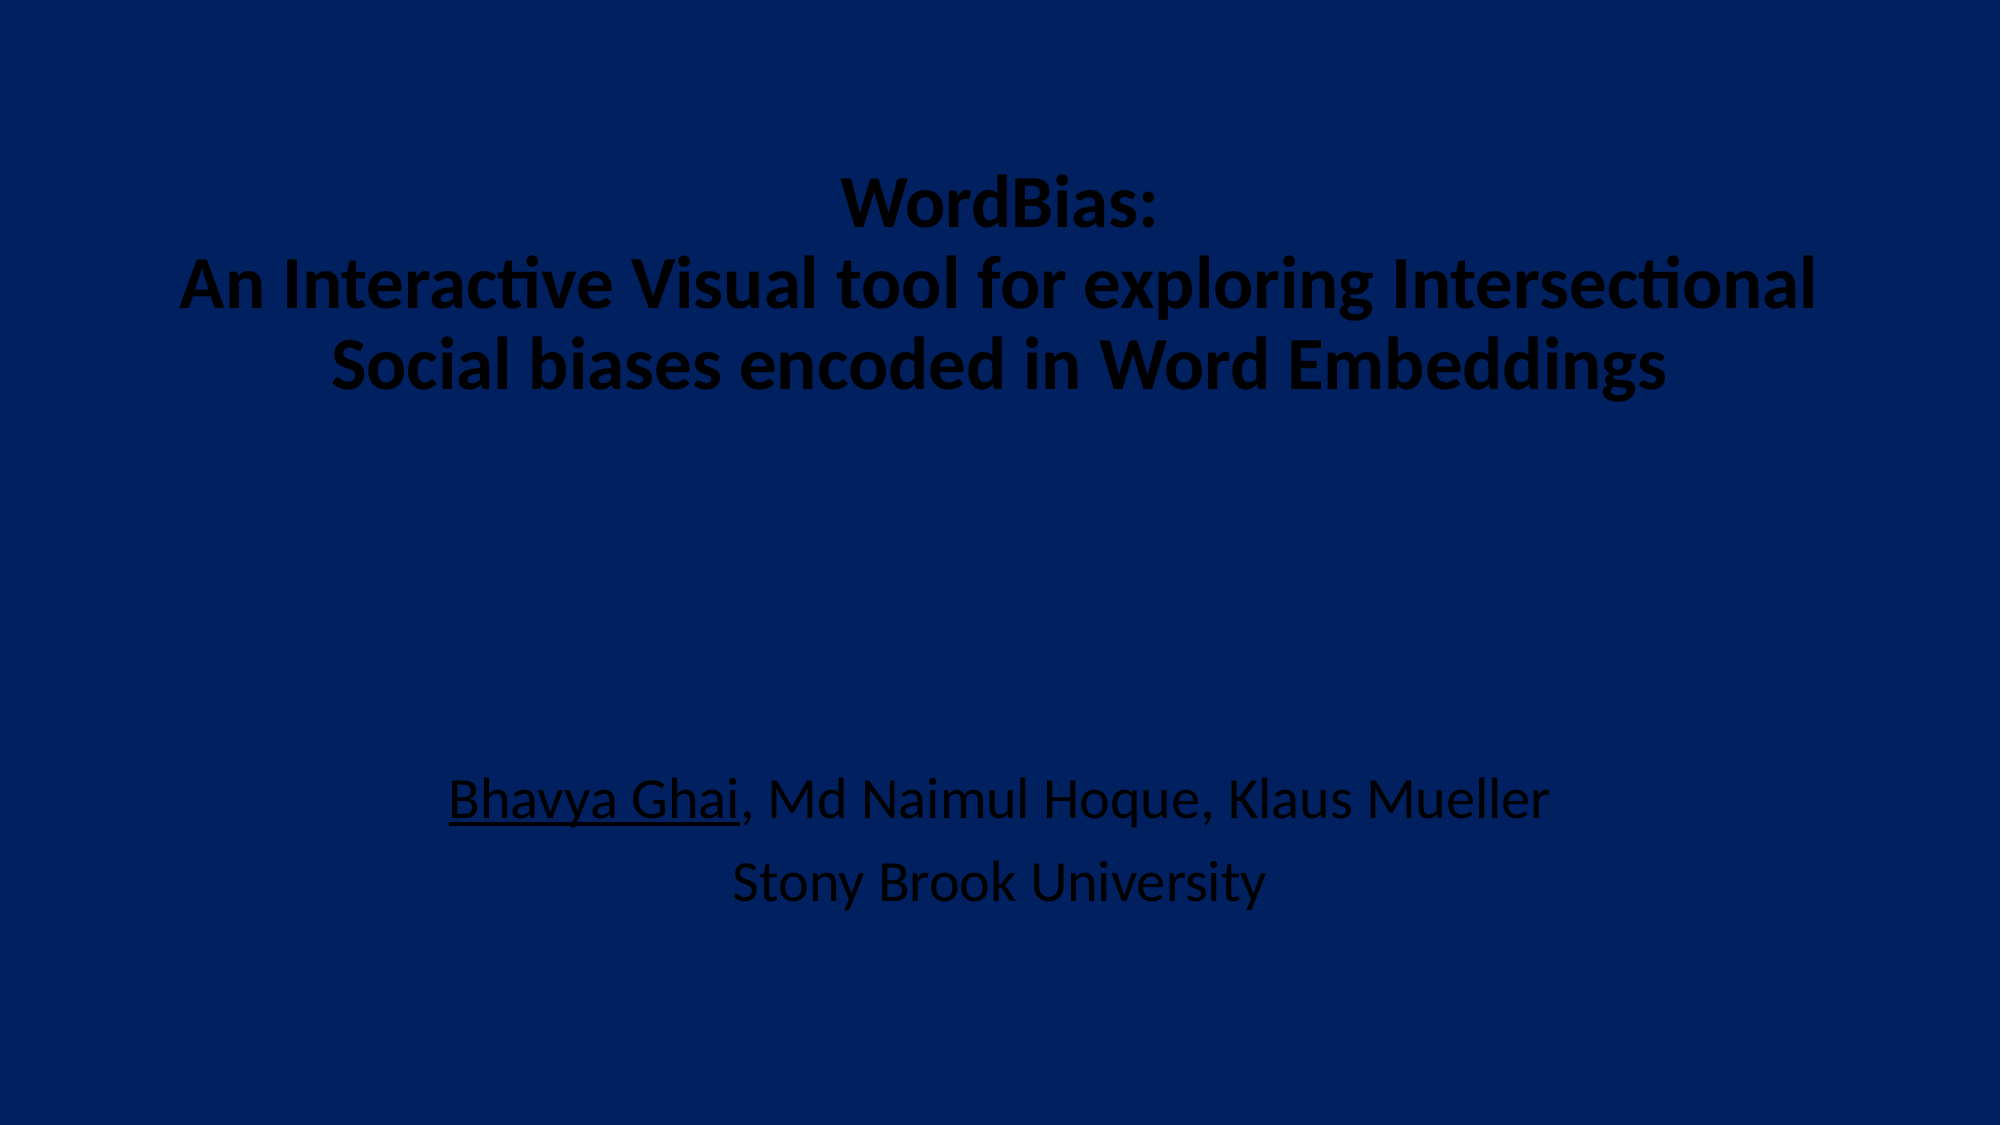

# WordBias: An Interactive Visual tool for exploring Intersectional Social biases encoded in Word Embeddings
Bhavya Ghai, Md Naimul Hoque, Klaus Mueller
Stony Brook University